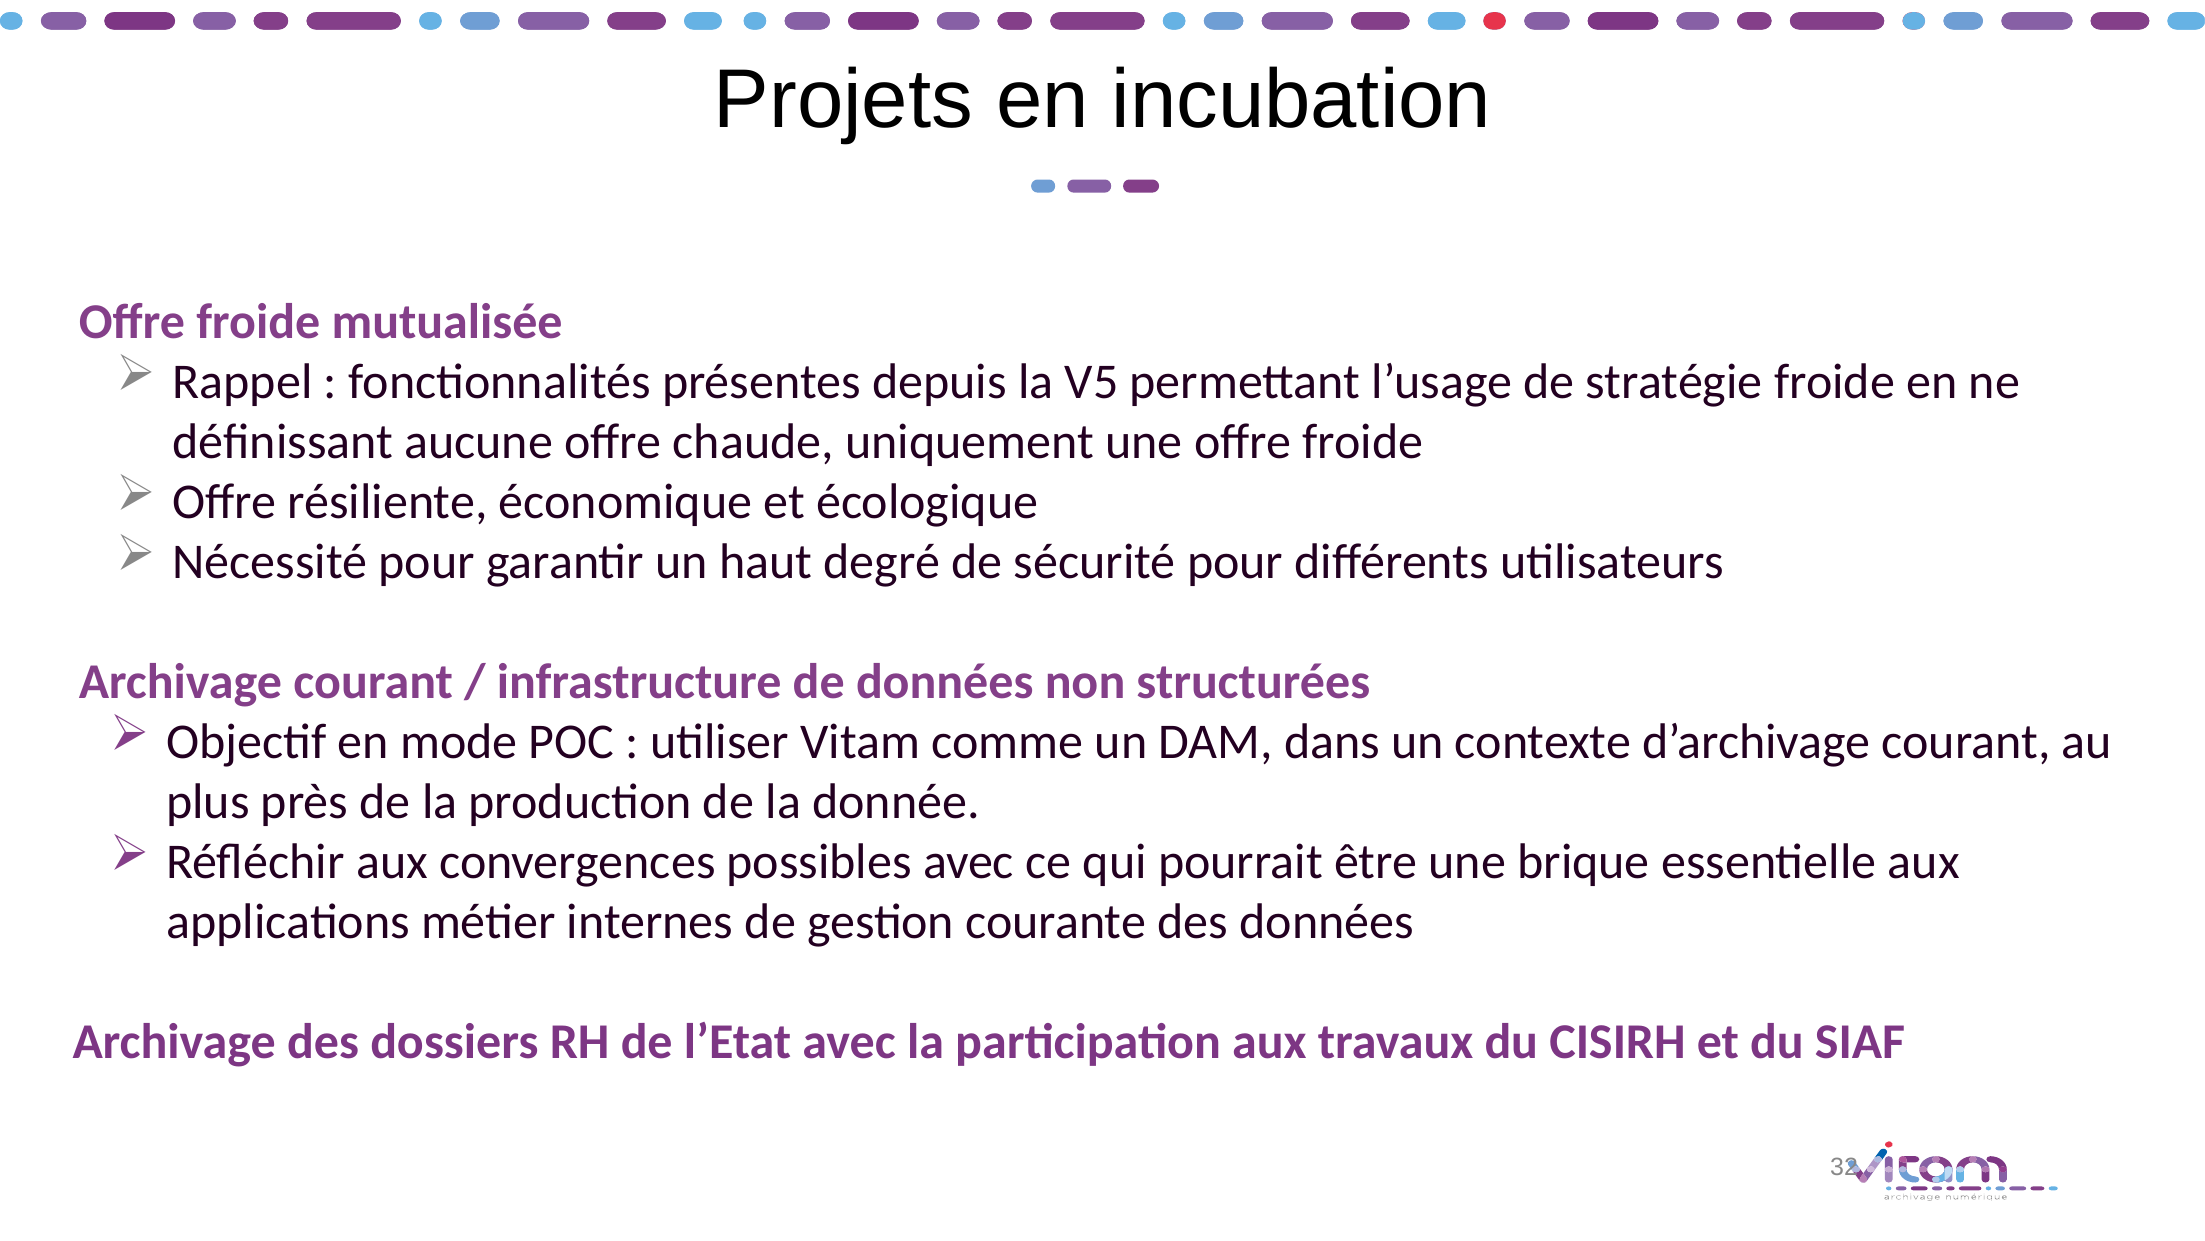

Projets en incubation

Offre froide mutualisée
Rappel : fonctionnalités présentes depuis la V5 permettant l’usage de stratégie froide en ne définissant aucune offre chaude, uniquement une offre froide
Offre résiliente, économique et écologique
Nécessité pour garantir un haut degré de sécurité pour différents utilisateurs

Archivage courant / infrastructure de données non structurées
Objectif en mode POC : utiliser Vitam comme un DAM, dans un contexte d’archivage courant, au plus près de la production de la donnée.
Réfléchir aux convergences possibles avec ce qui pourrait être une brique essentielle aux applications métier internes de gestion courante des données

Archivage des dossiers RH de l’Etat avec la participation aux travaux du CISIRH et du SIAF

32